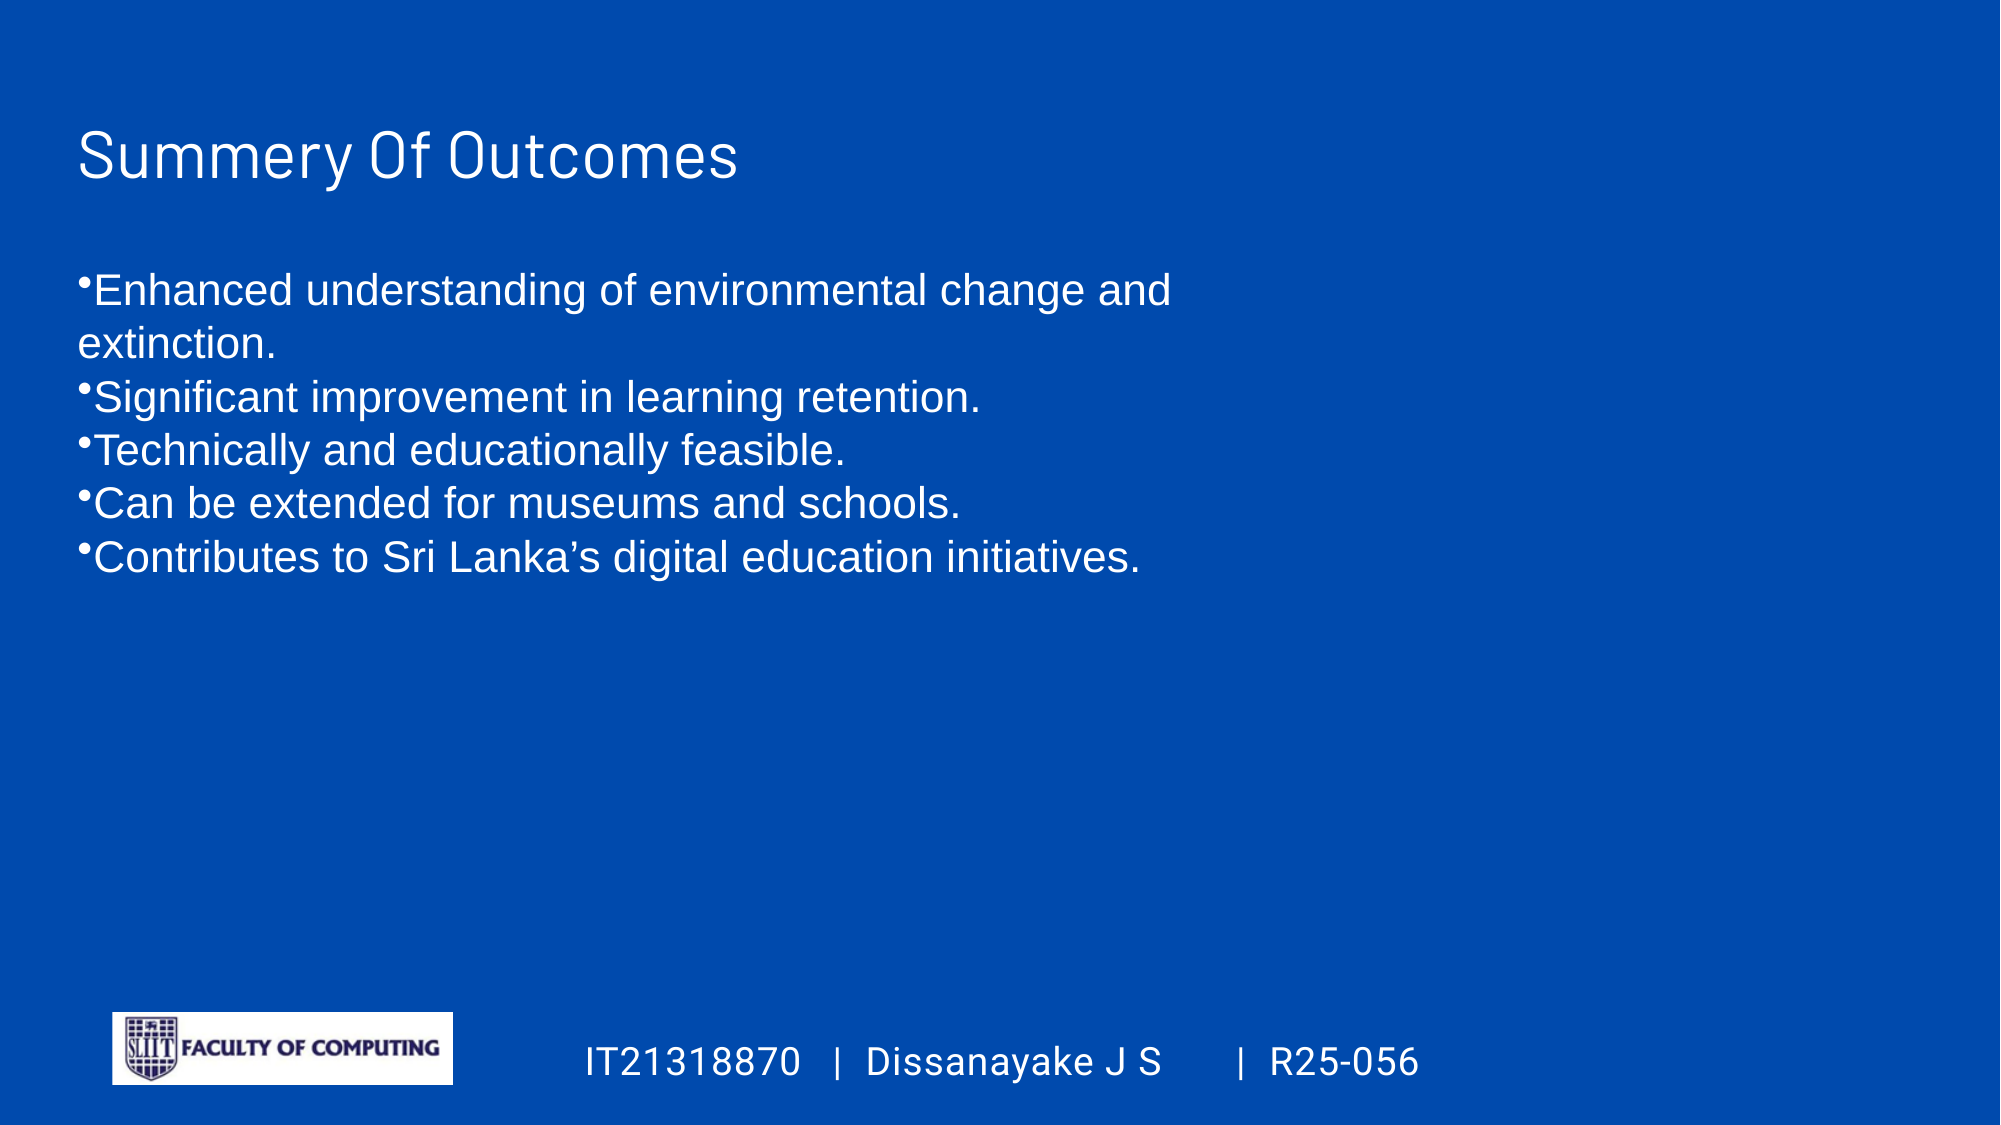

Summery Of Outcomes
Enhanced understanding of environmental change and extinction.
Significant improvement in learning retention.
Technically and educationally feasible.
Can be extended for museums and schools.
Contributes to Sri Lanka’s digital education initiatives.

Dissanayake J S
R25-056
IT21318870
|
|